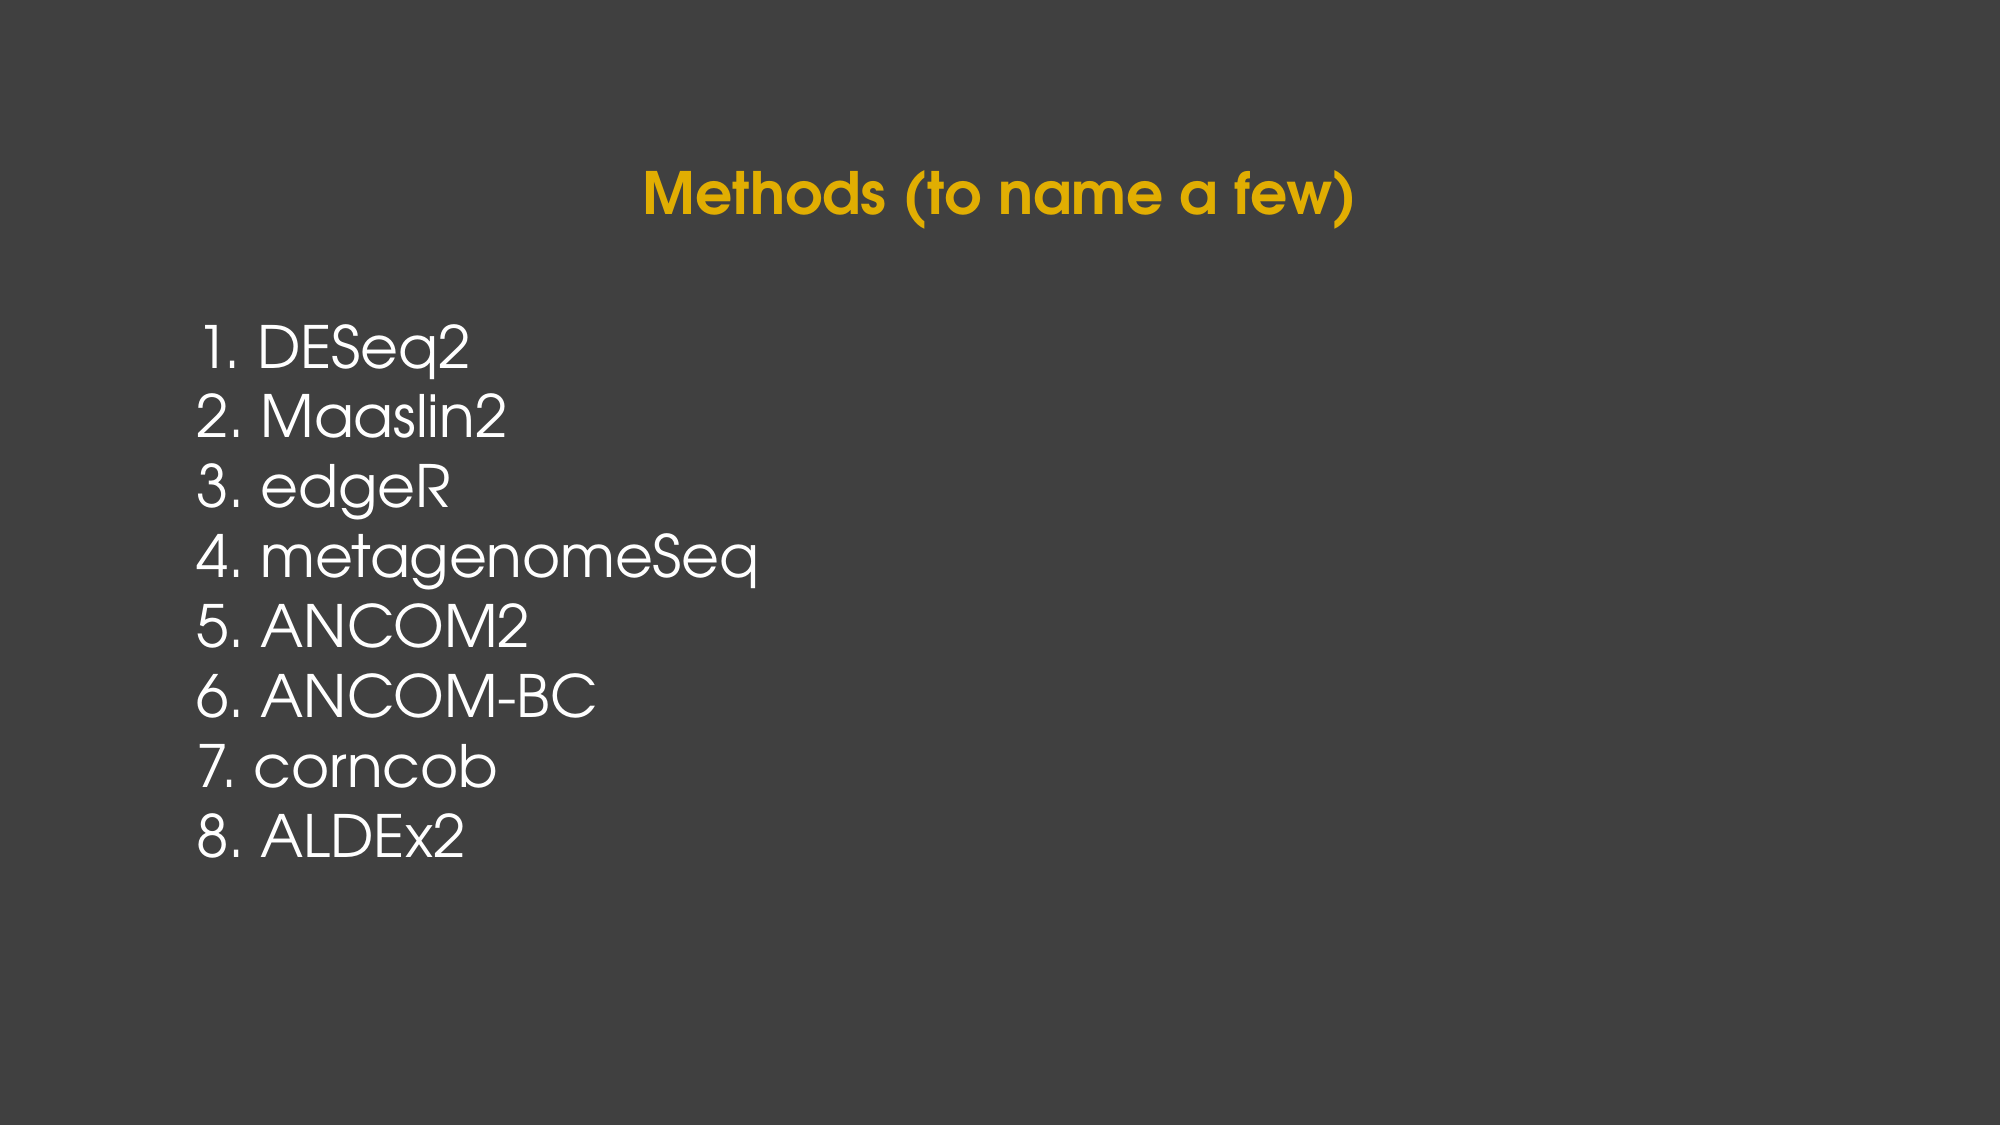

Methods (to name a few)
 DESeq2
 Maaslin2
 edgeR
 metagenomeSeq
 ANCOM2
 ANCOM-BC
 corncob
 ALDEx2